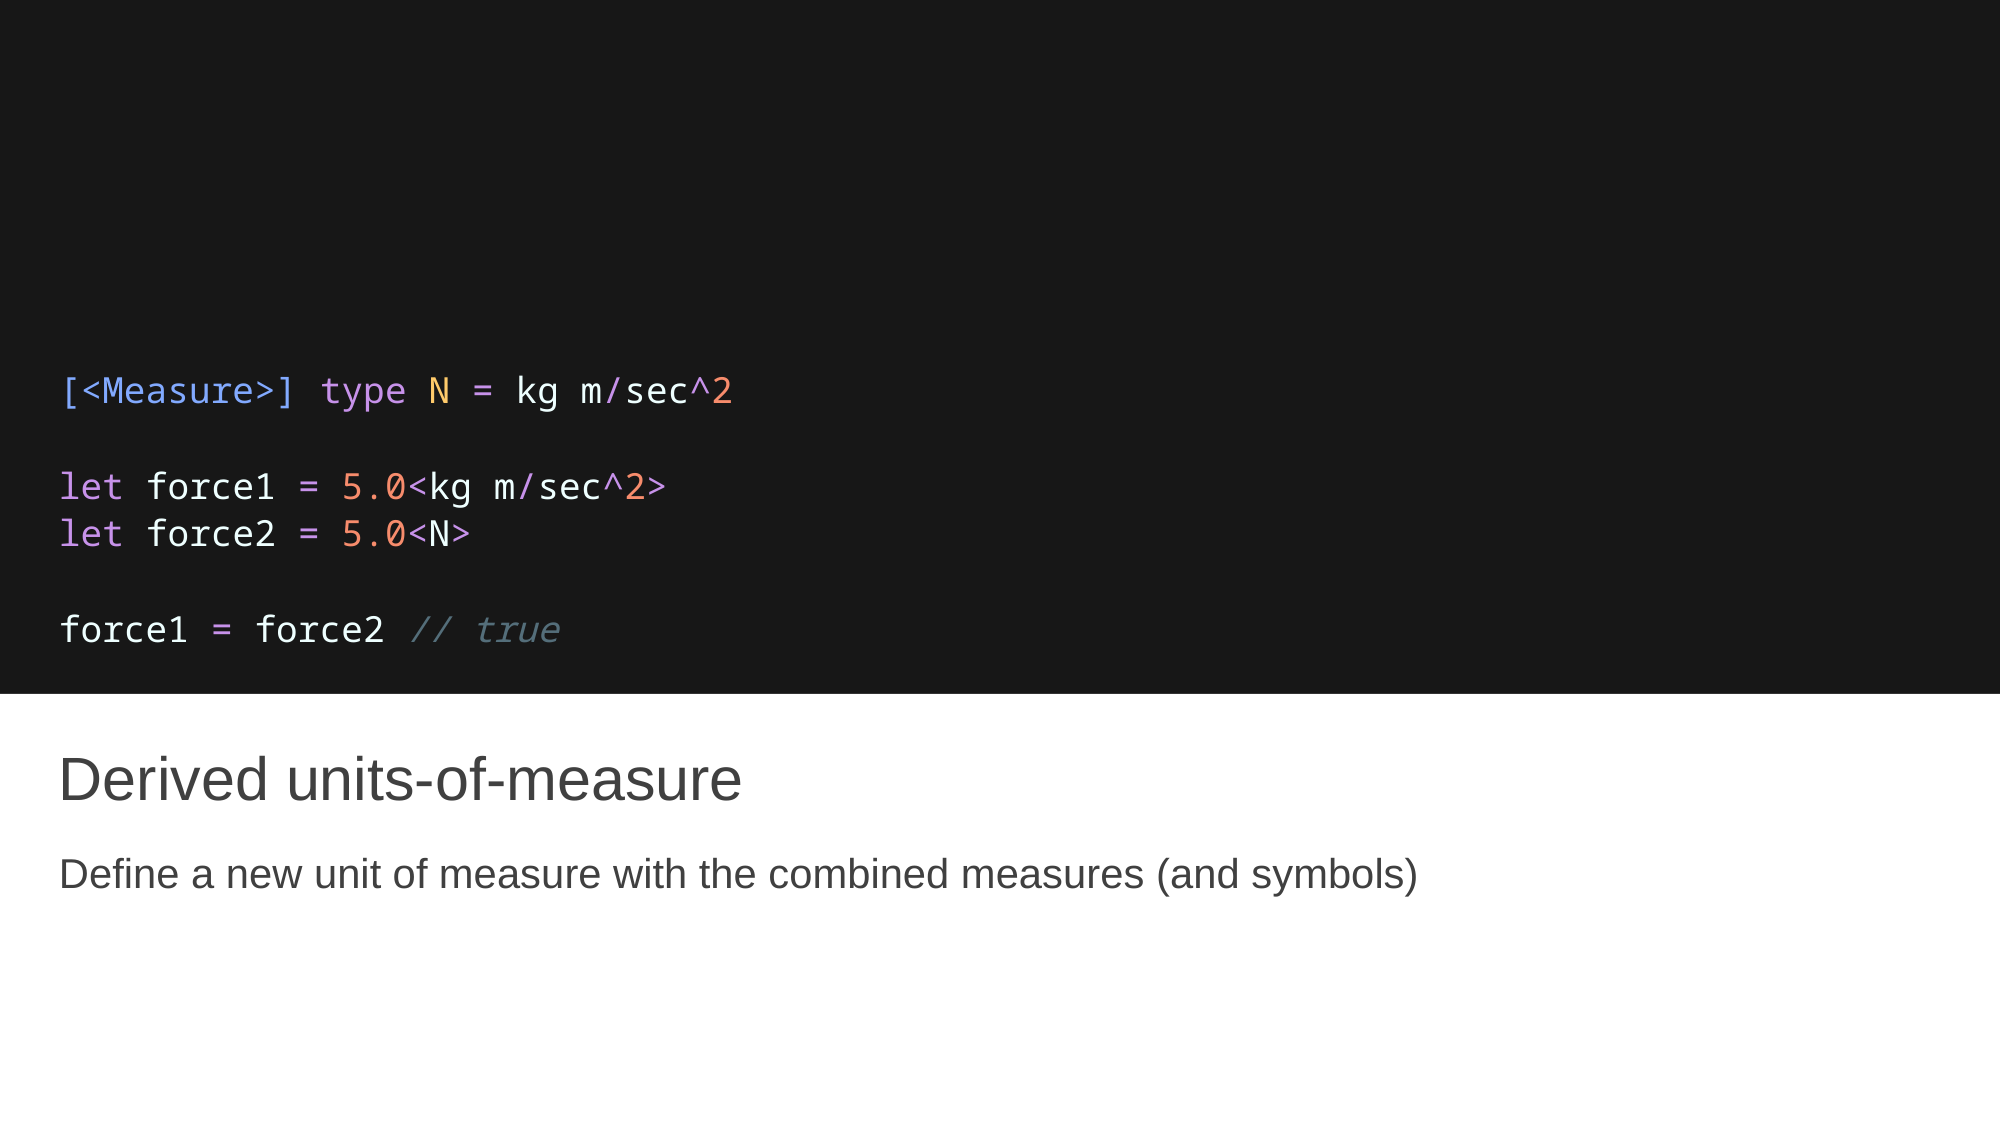

[<Measure>] type N = kg m/sec^2
let force1 = 5.0<kg m/sec^2>
let force2 = 5.0<N>
force1 = force2 // true
# Derived units-of-measure
Define a new unit of measure with the combined measures (and symbols)